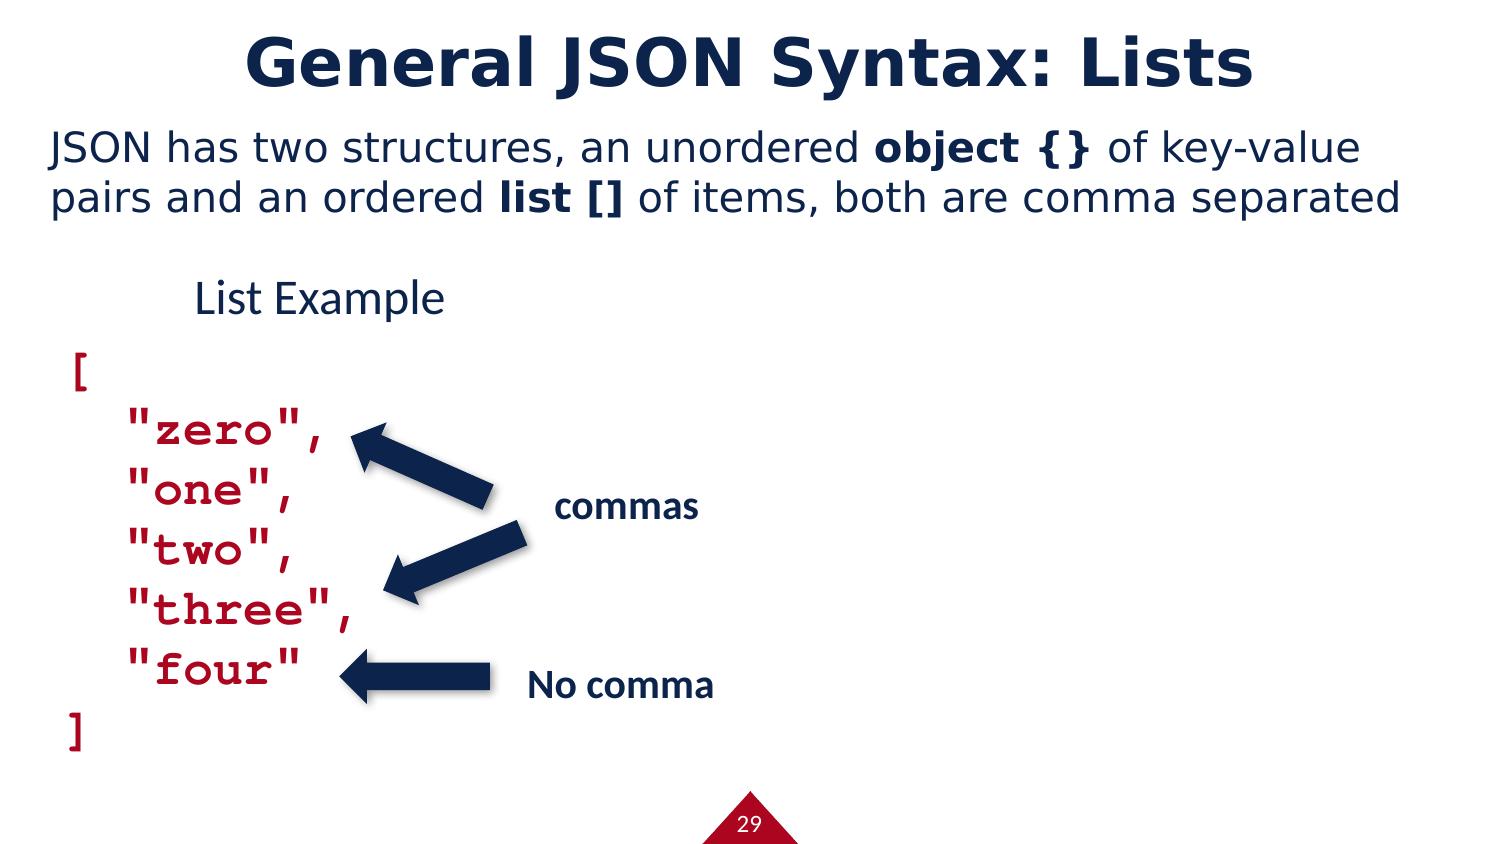

# General JSON Syntax: Lists
JSON has two structures, an unordered object {} of key-value pairs and an ordered list [] of items, both are comma separated

List Example
[
  "zero",
  "one",
  "two",
  "three",
  "four"
]

commas

No comma

29